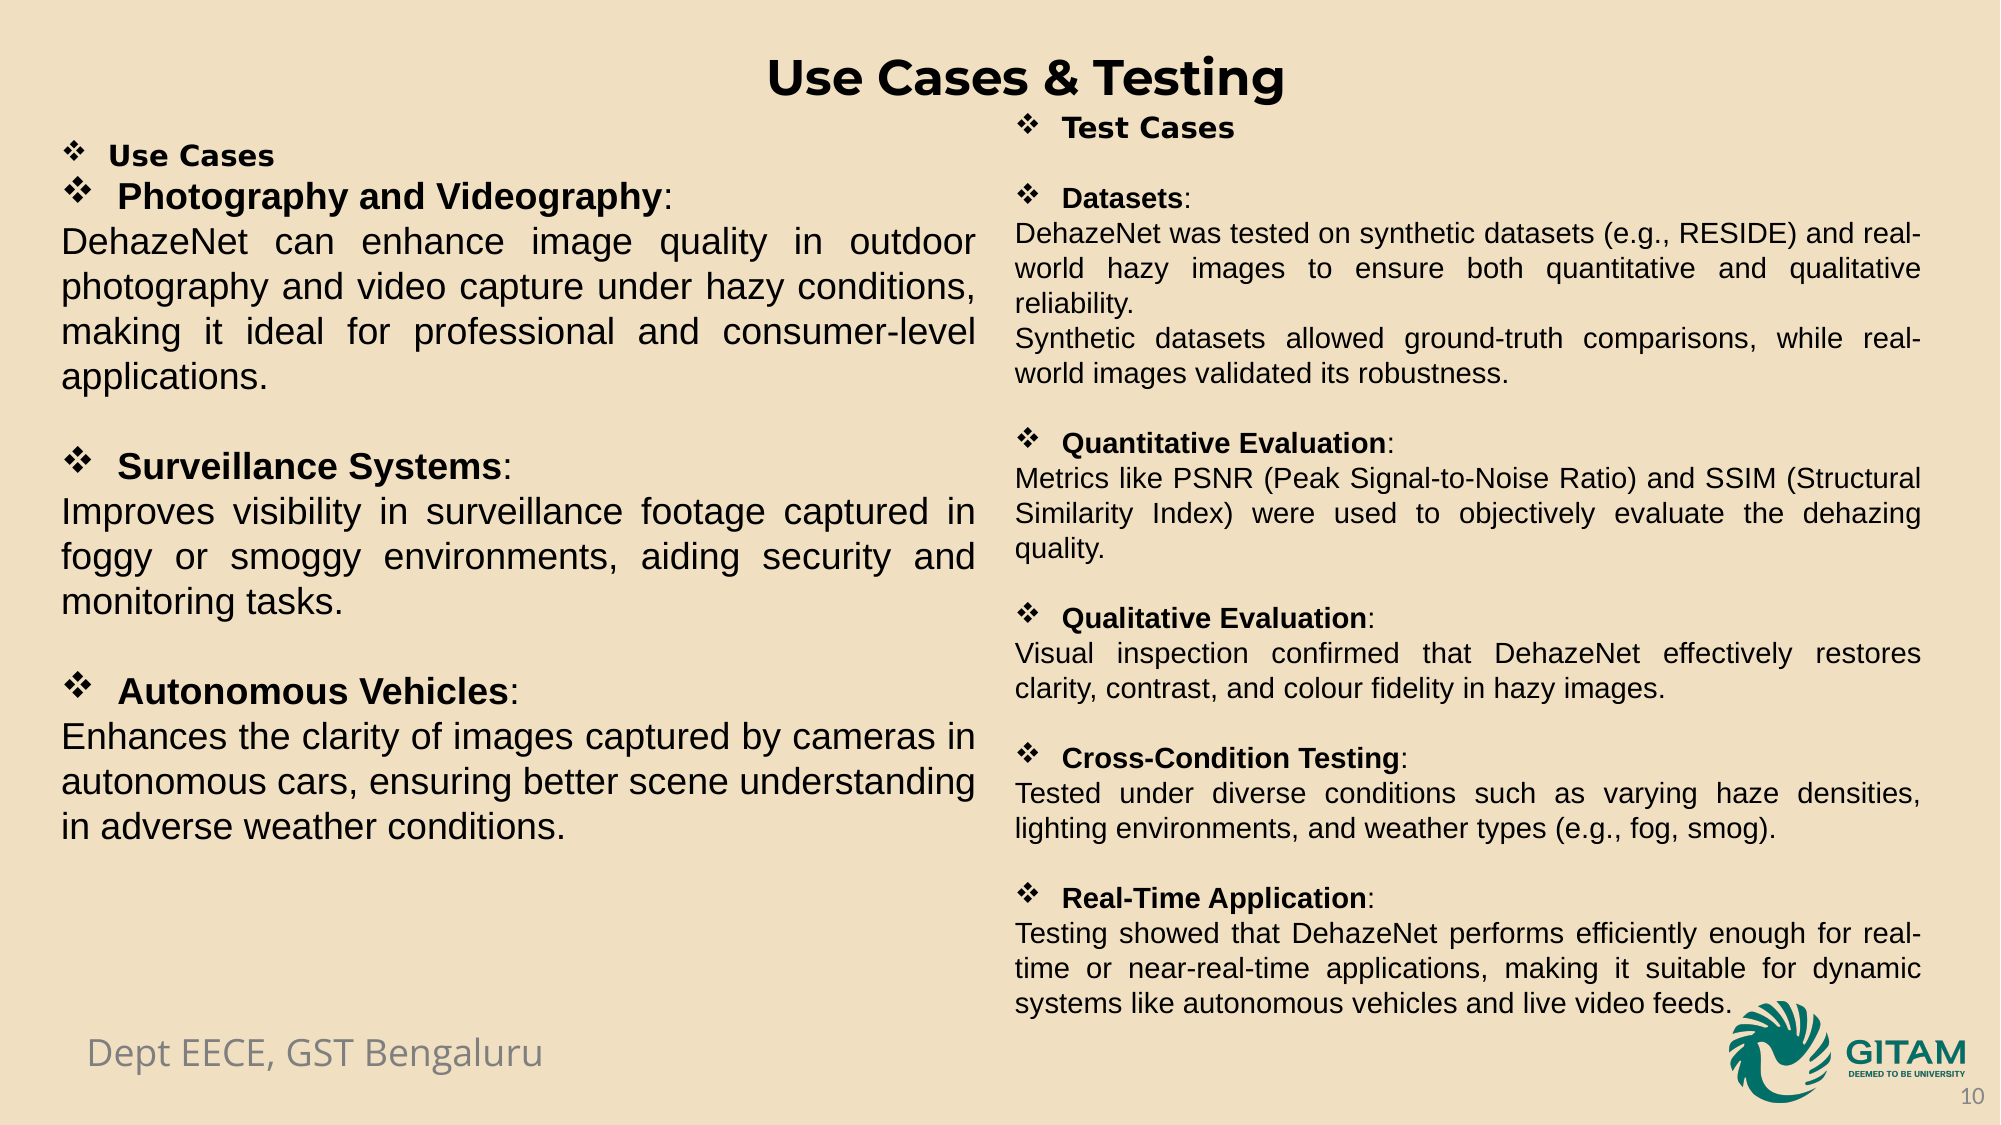

Use Cases & Testing
Test Cases

Datasets:
DehazeNet was tested on synthetic datasets (e.g., RESIDE) and real-world hazy images to ensure both quantitative and qualitative reliability.
Synthetic datasets allowed ground-truth comparisons, while real-world images validated its robustness.

Quantitative Evaluation:
Metrics like PSNR (Peak Signal-to-Noise Ratio) and SSIM (Structural Similarity Index) were used to objectively evaluate the dehazing quality.

Qualitative Evaluation:
Visual inspection confirmed that DehazeNet effectively restores clarity, contrast, and colour fidelity in hazy images.

Cross-Condition Testing:
Tested under diverse conditions such as varying haze densities, lighting environments, and weather types (e.g., fog, smog).

Real-Time Application:
Testing showed that DehazeNet performs efficiently enough for real-time or near-real-time applications, making it suitable for dynamic systems like autonomous vehicles and live video feeds.

Use Cases
Photography and Videography:
DehazeNet can enhance image quality in outdoor photography and video capture under hazy conditions, making it ideal for professional and consumer-level applications.

Surveillance Systems:
Improves visibility in surveillance footage captured in foggy or smoggy environments, aiding security and monitoring tasks.

Autonomous Vehicles:
Enhances the clarity of images captured by cameras in autonomous cars, ensuring better scene understanding in adverse weather conditions.

10